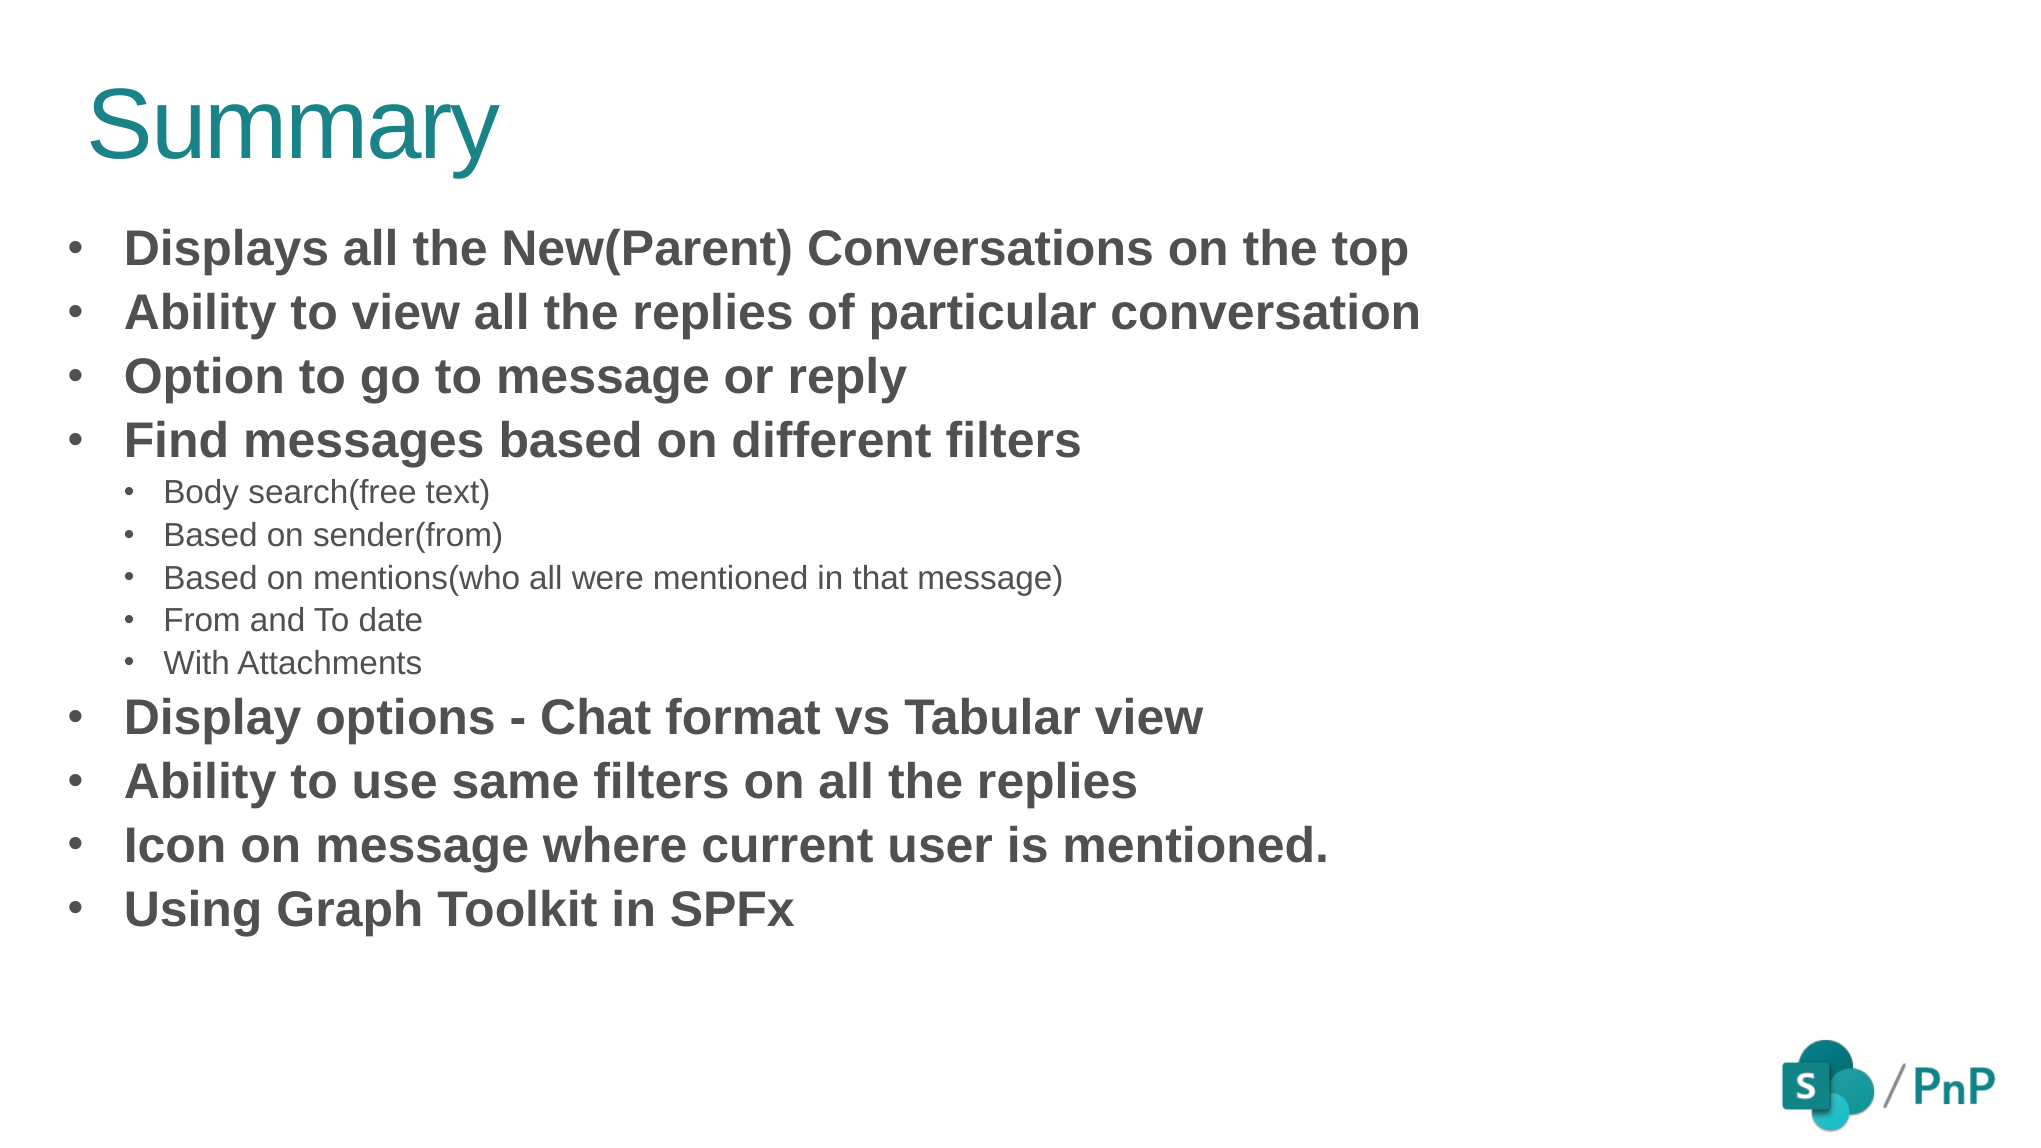

Summary
Displays all the New(Parent) Conversations on the top
Ability to view all the replies of particular conversation
Option to go to message or reply
Find messages based on different filters
Body search(free text)
Based on sender(from)
Based on mentions(who all were mentioned in that message)
From and To date
With Attachments
Display options - Chat format vs Tabular view
Ability to use same filters on all the replies
Icon on message where current user is mentioned.
Using Graph Toolkit in SPFx